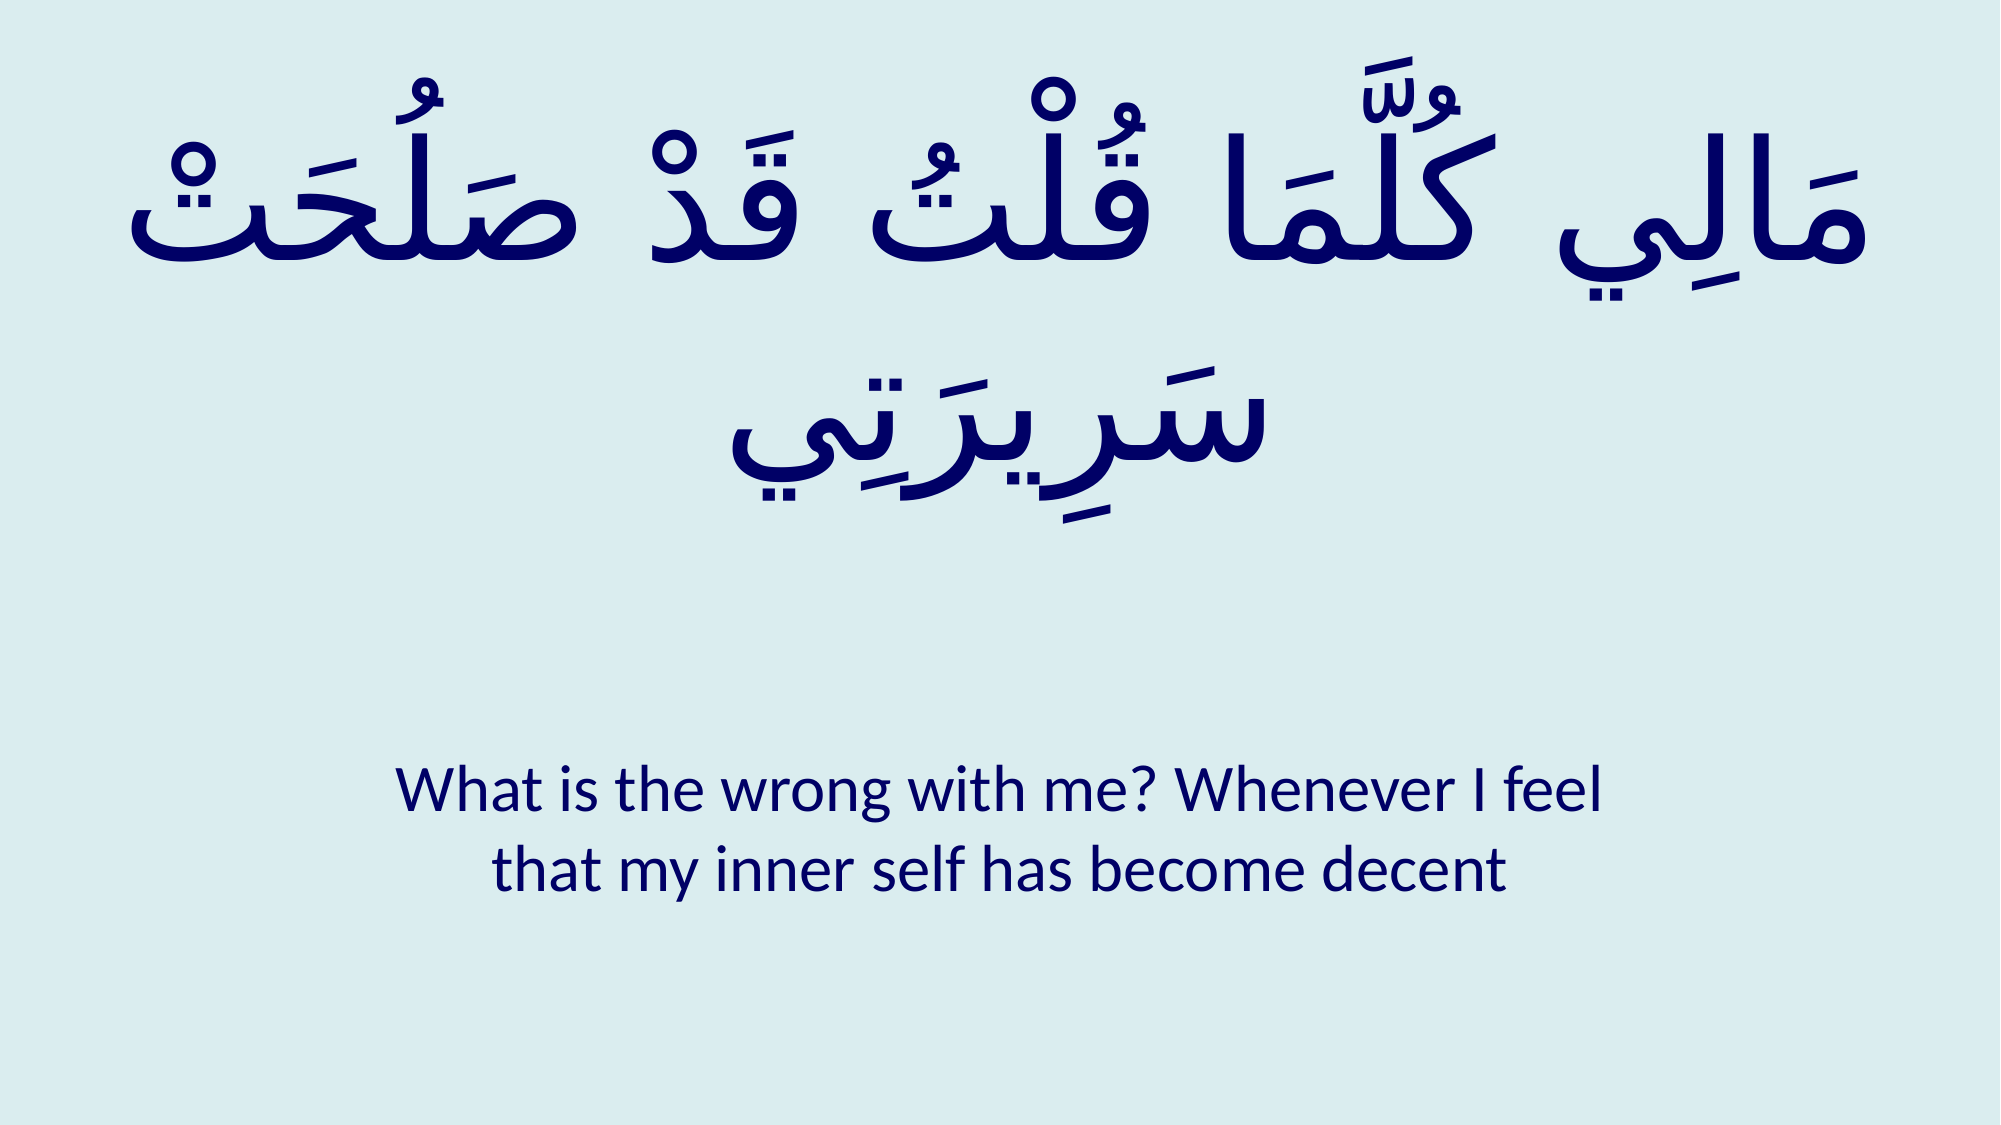

# مَالِي كُلَّمَا قُلْتُ قَدْ صَلُحَتْ سَرِيرَتِي
What is the wrong with me? Whenever I feel that my inner self has become decent